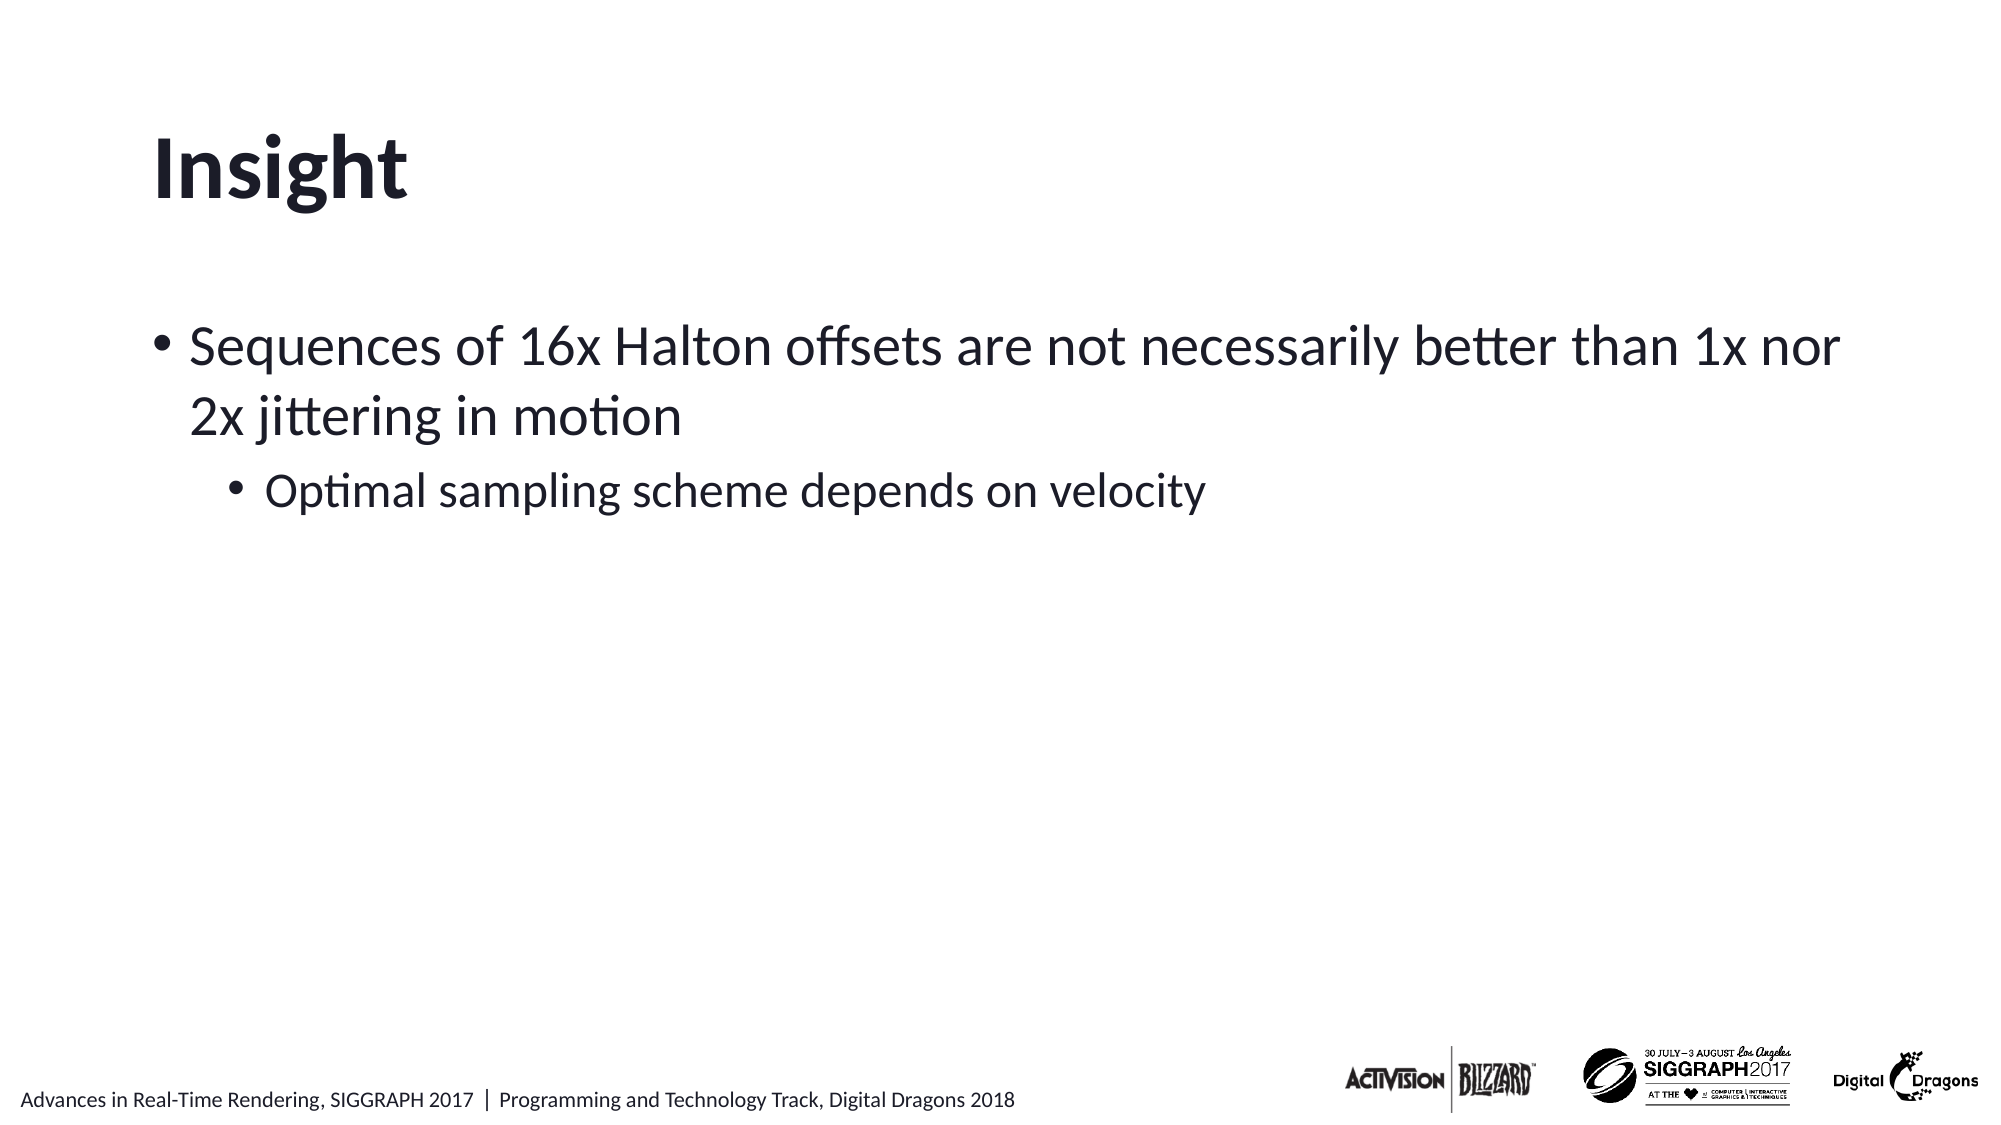

# Insight
Sequences of 16x Halton offsets are not necessarily better than 1x nor 2x jittering in motion
Optimal sampling scheme depends on velocity